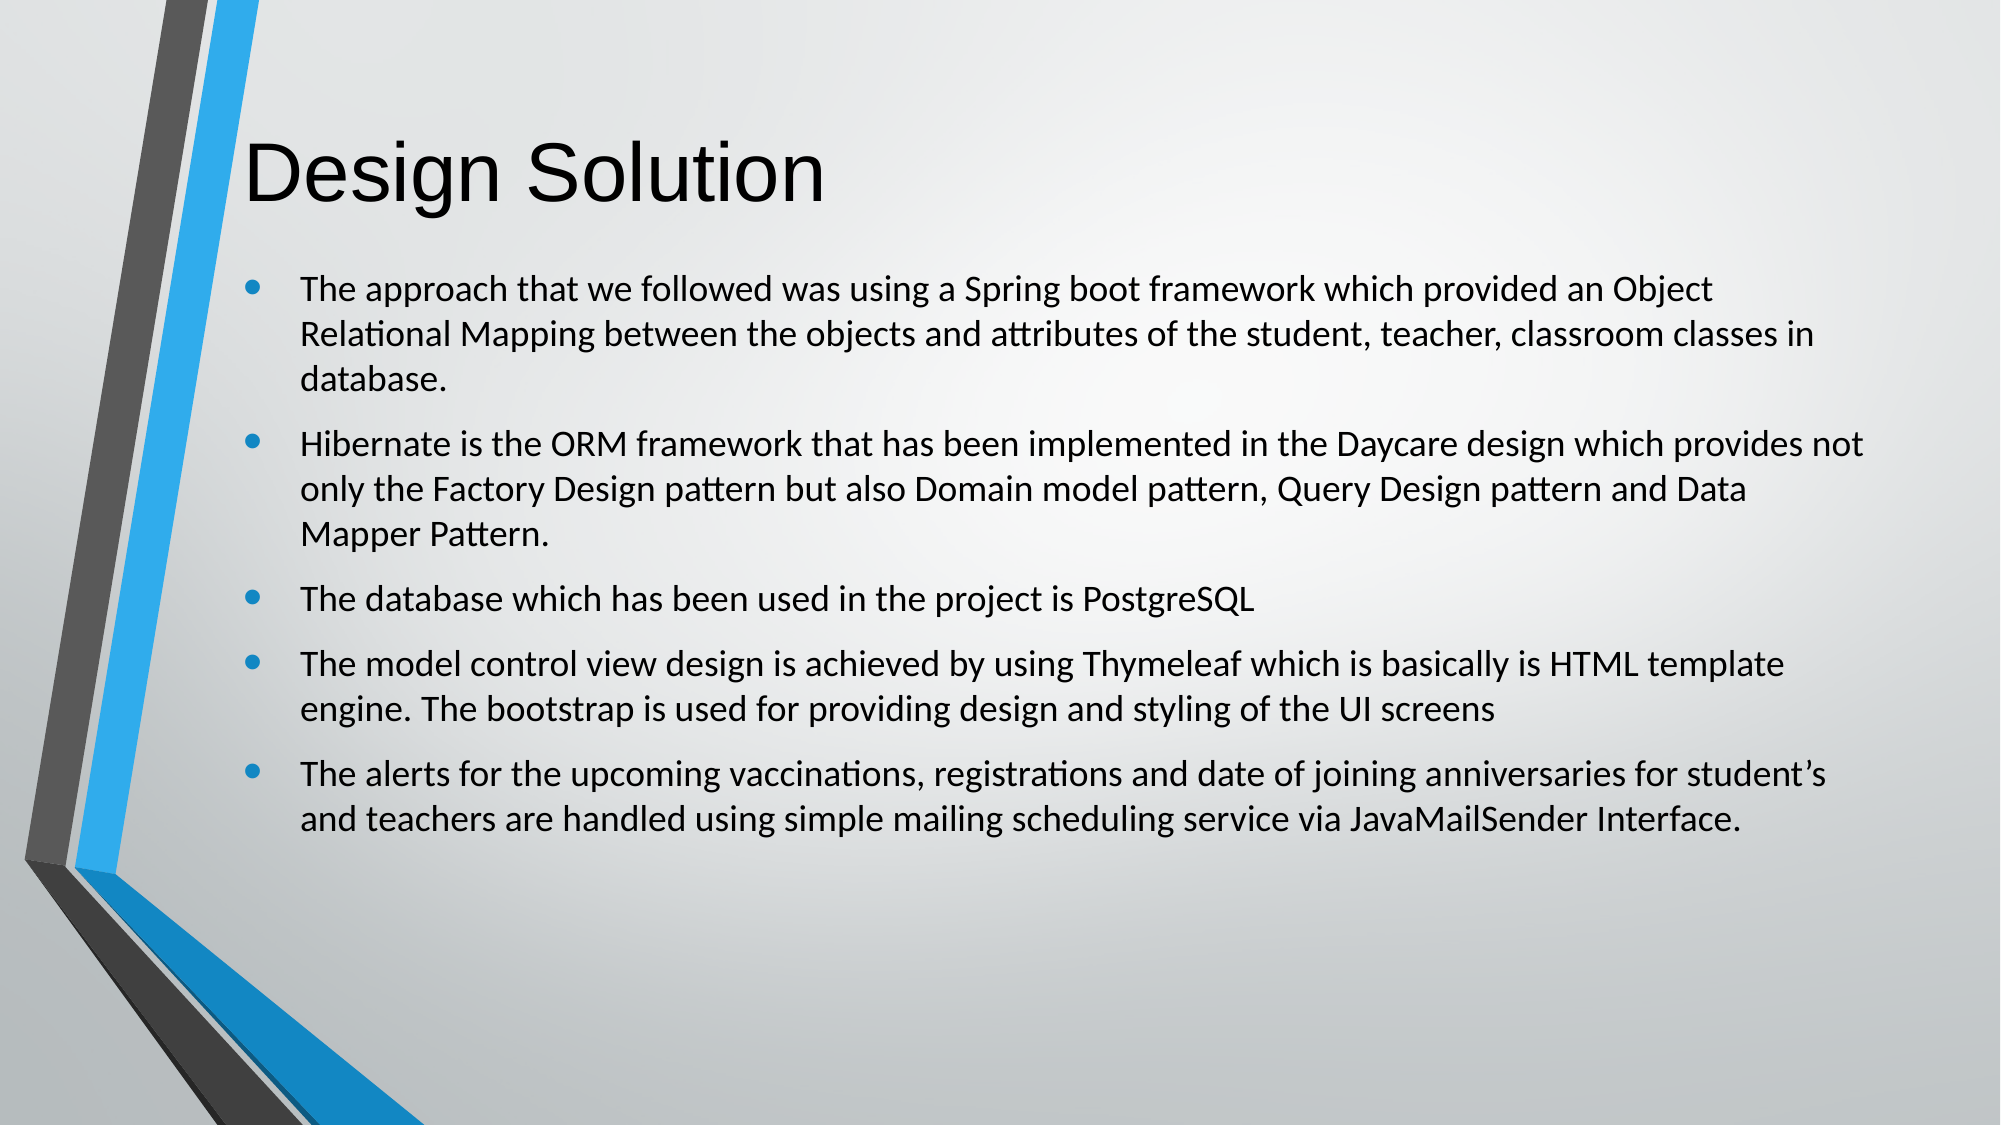

# Design Solution
The approach that we followed was using a Spring boot framework which provided an Object Relational Mapping between the objects and attributes of the student, teacher, classroom classes in database.
Hibernate is the ORM framework that has been implemented in the Daycare design which provides not only the Factory Design pattern but also Domain model pattern, Query Design pattern and Data Mapper Pattern.
The database which has been used in the project is PostgreSQL
The model control view design is achieved by using Thymeleaf which is basically is HTML template engine. The bootstrap is used for providing design and styling of the UI screens
The alerts for the upcoming vaccinations, registrations and date of joining anniversaries for student’s and teachers are handled using simple mailing scheduling service via JavaMailSender Interface.